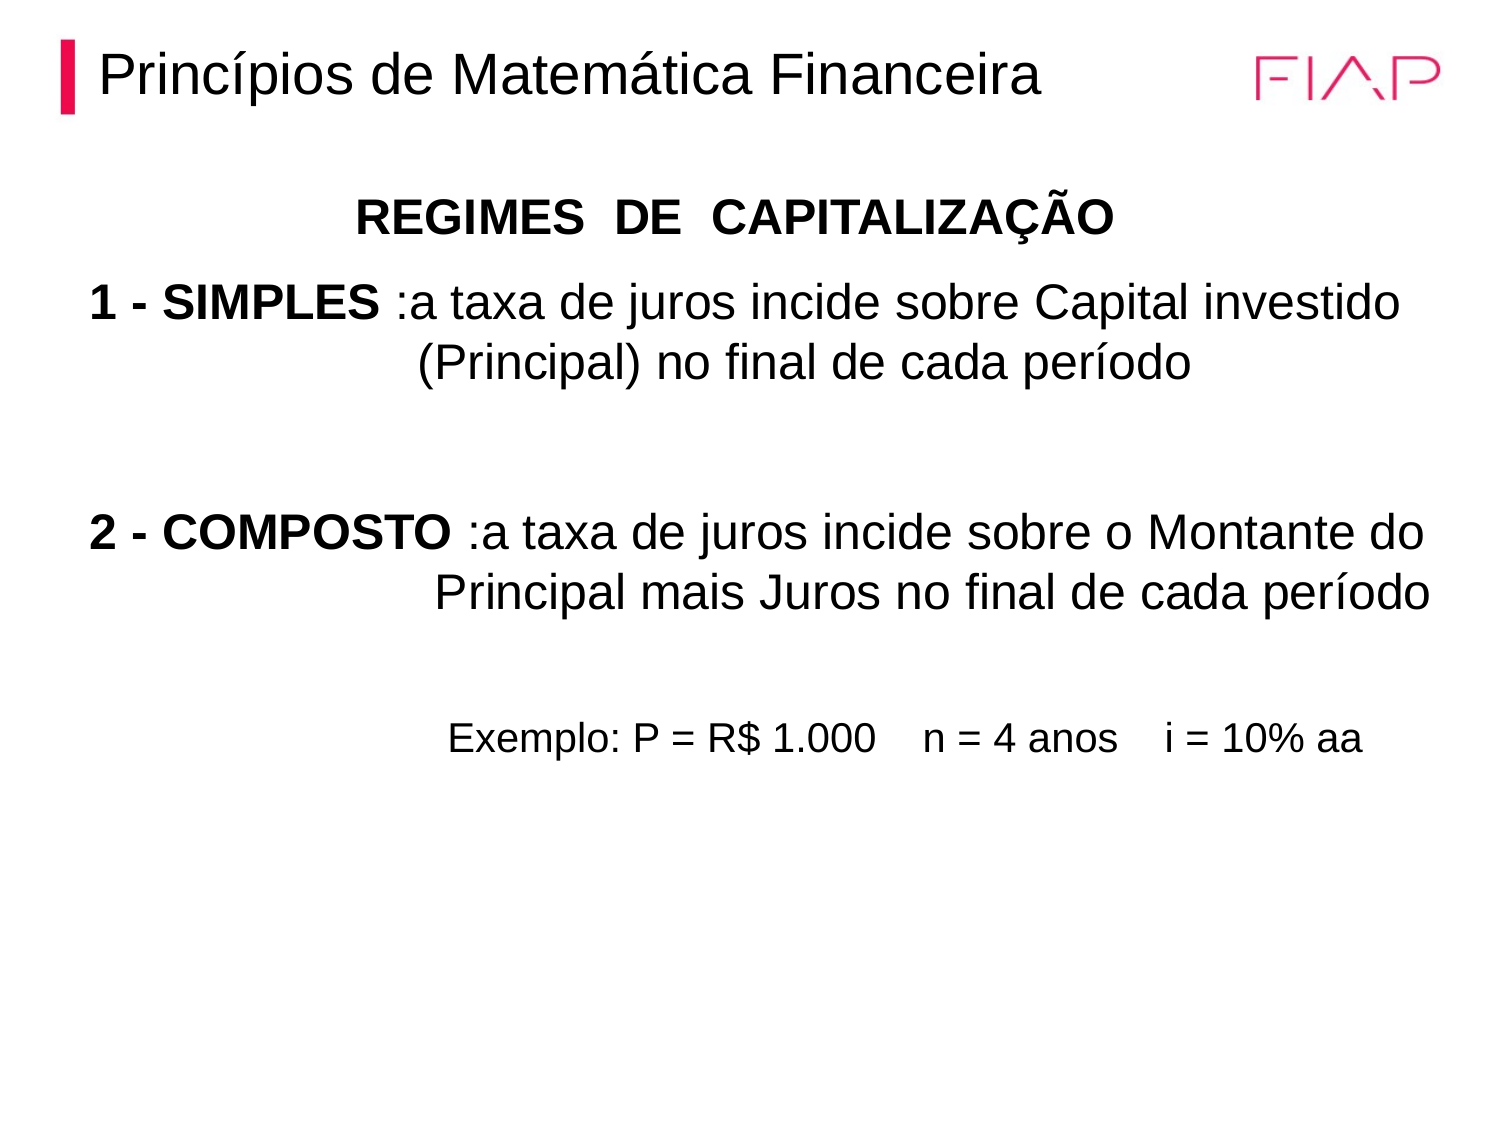

Princípios de Matemática Financeira
                   REGIMES  DE  CAPITALIZAÇÃO
1 - SIMPLES :a taxa de juros incide sobre Capital investido 		  (Principal) no final de cada período

2 - COMPOSTO :a taxa de juros incide sobre o Montante do     	              Principal mais Juros no final de cada período

		     Exemplo: P = R$ 1.000    n = 4 anos    i = 10% aa